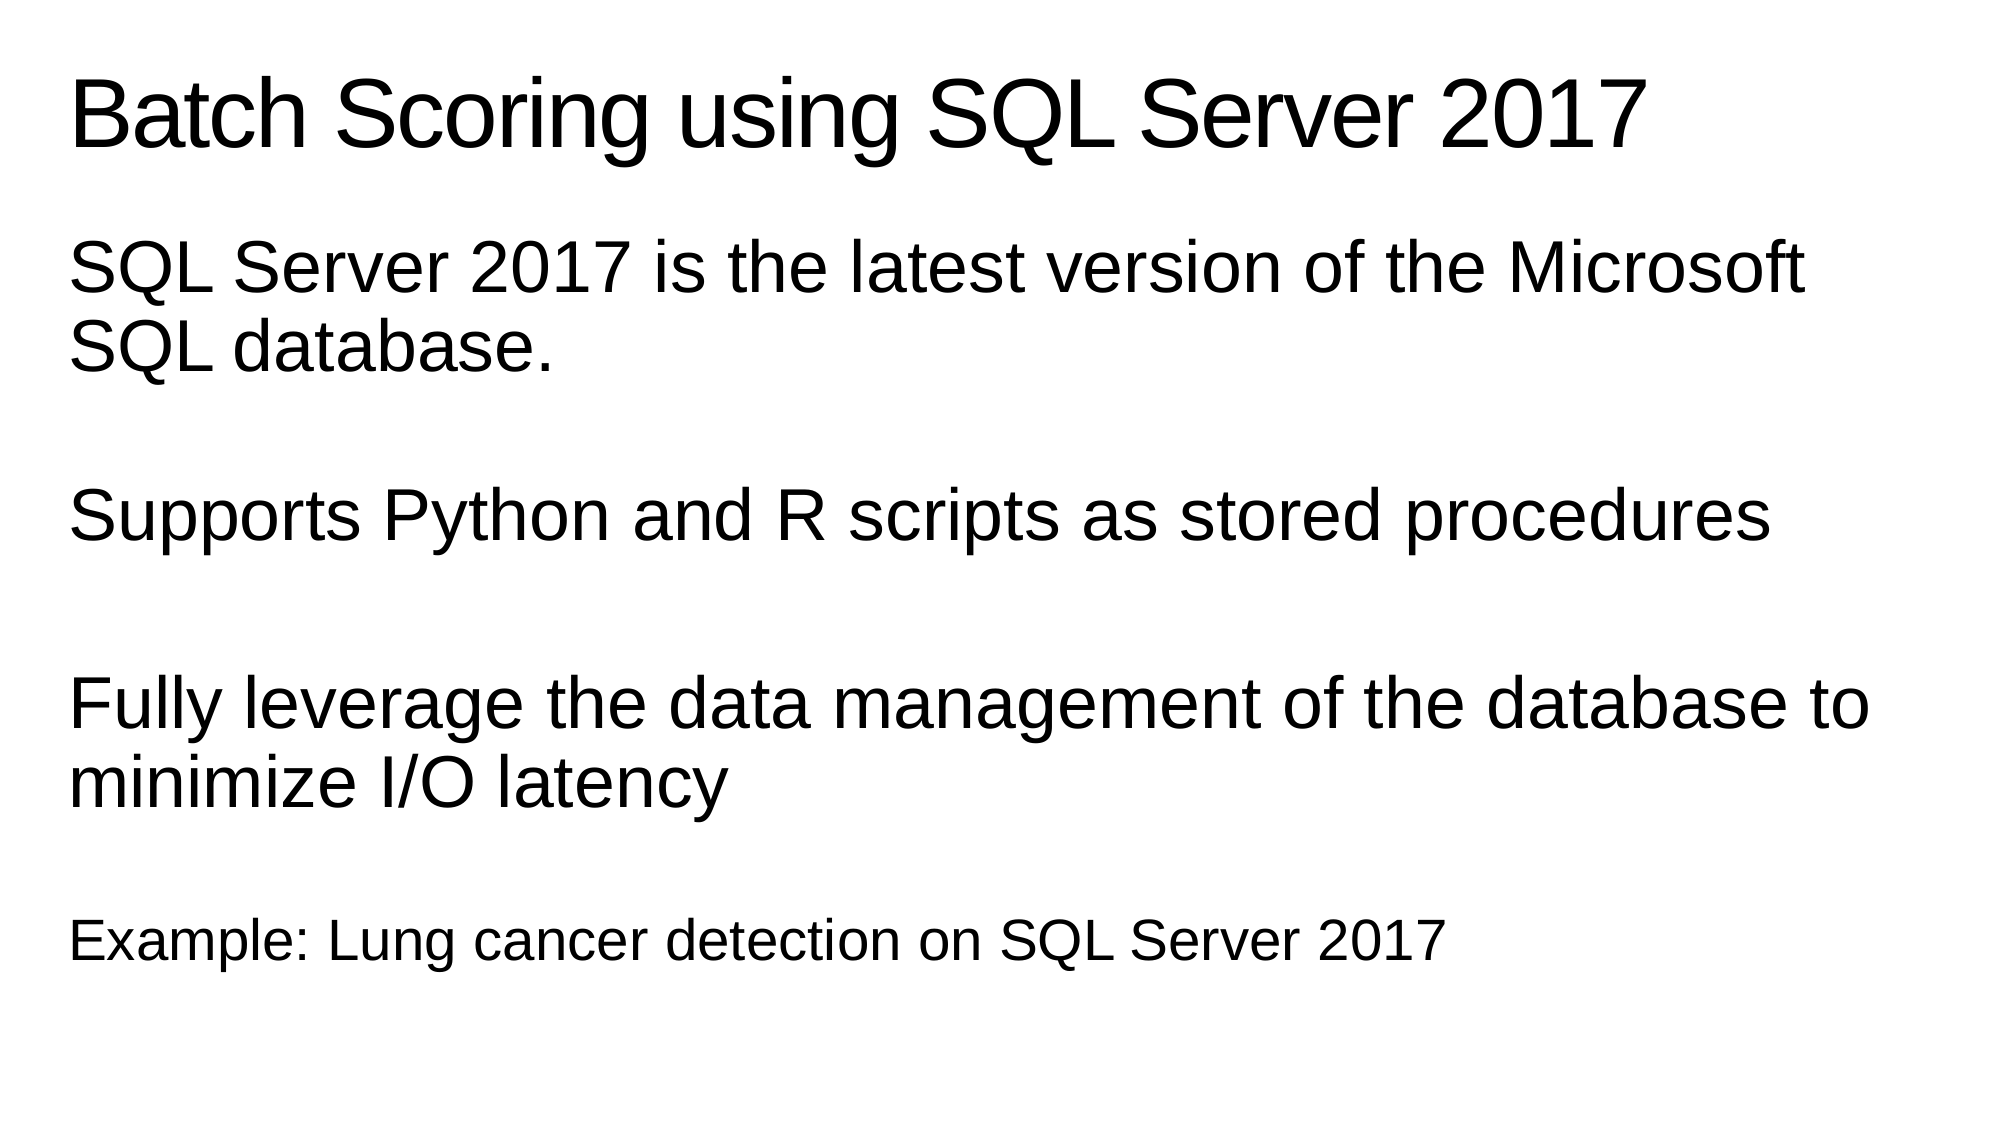

# Batch Scoring using SQL Server 2017
SQL Server 2017 is the latest version of the Microsoft SQL database.

Supports Python and R scripts as stored procedures

Fully leverage the data management of the database to minimize I/O latency

Example: Lung cancer detection on SQL Server 2017